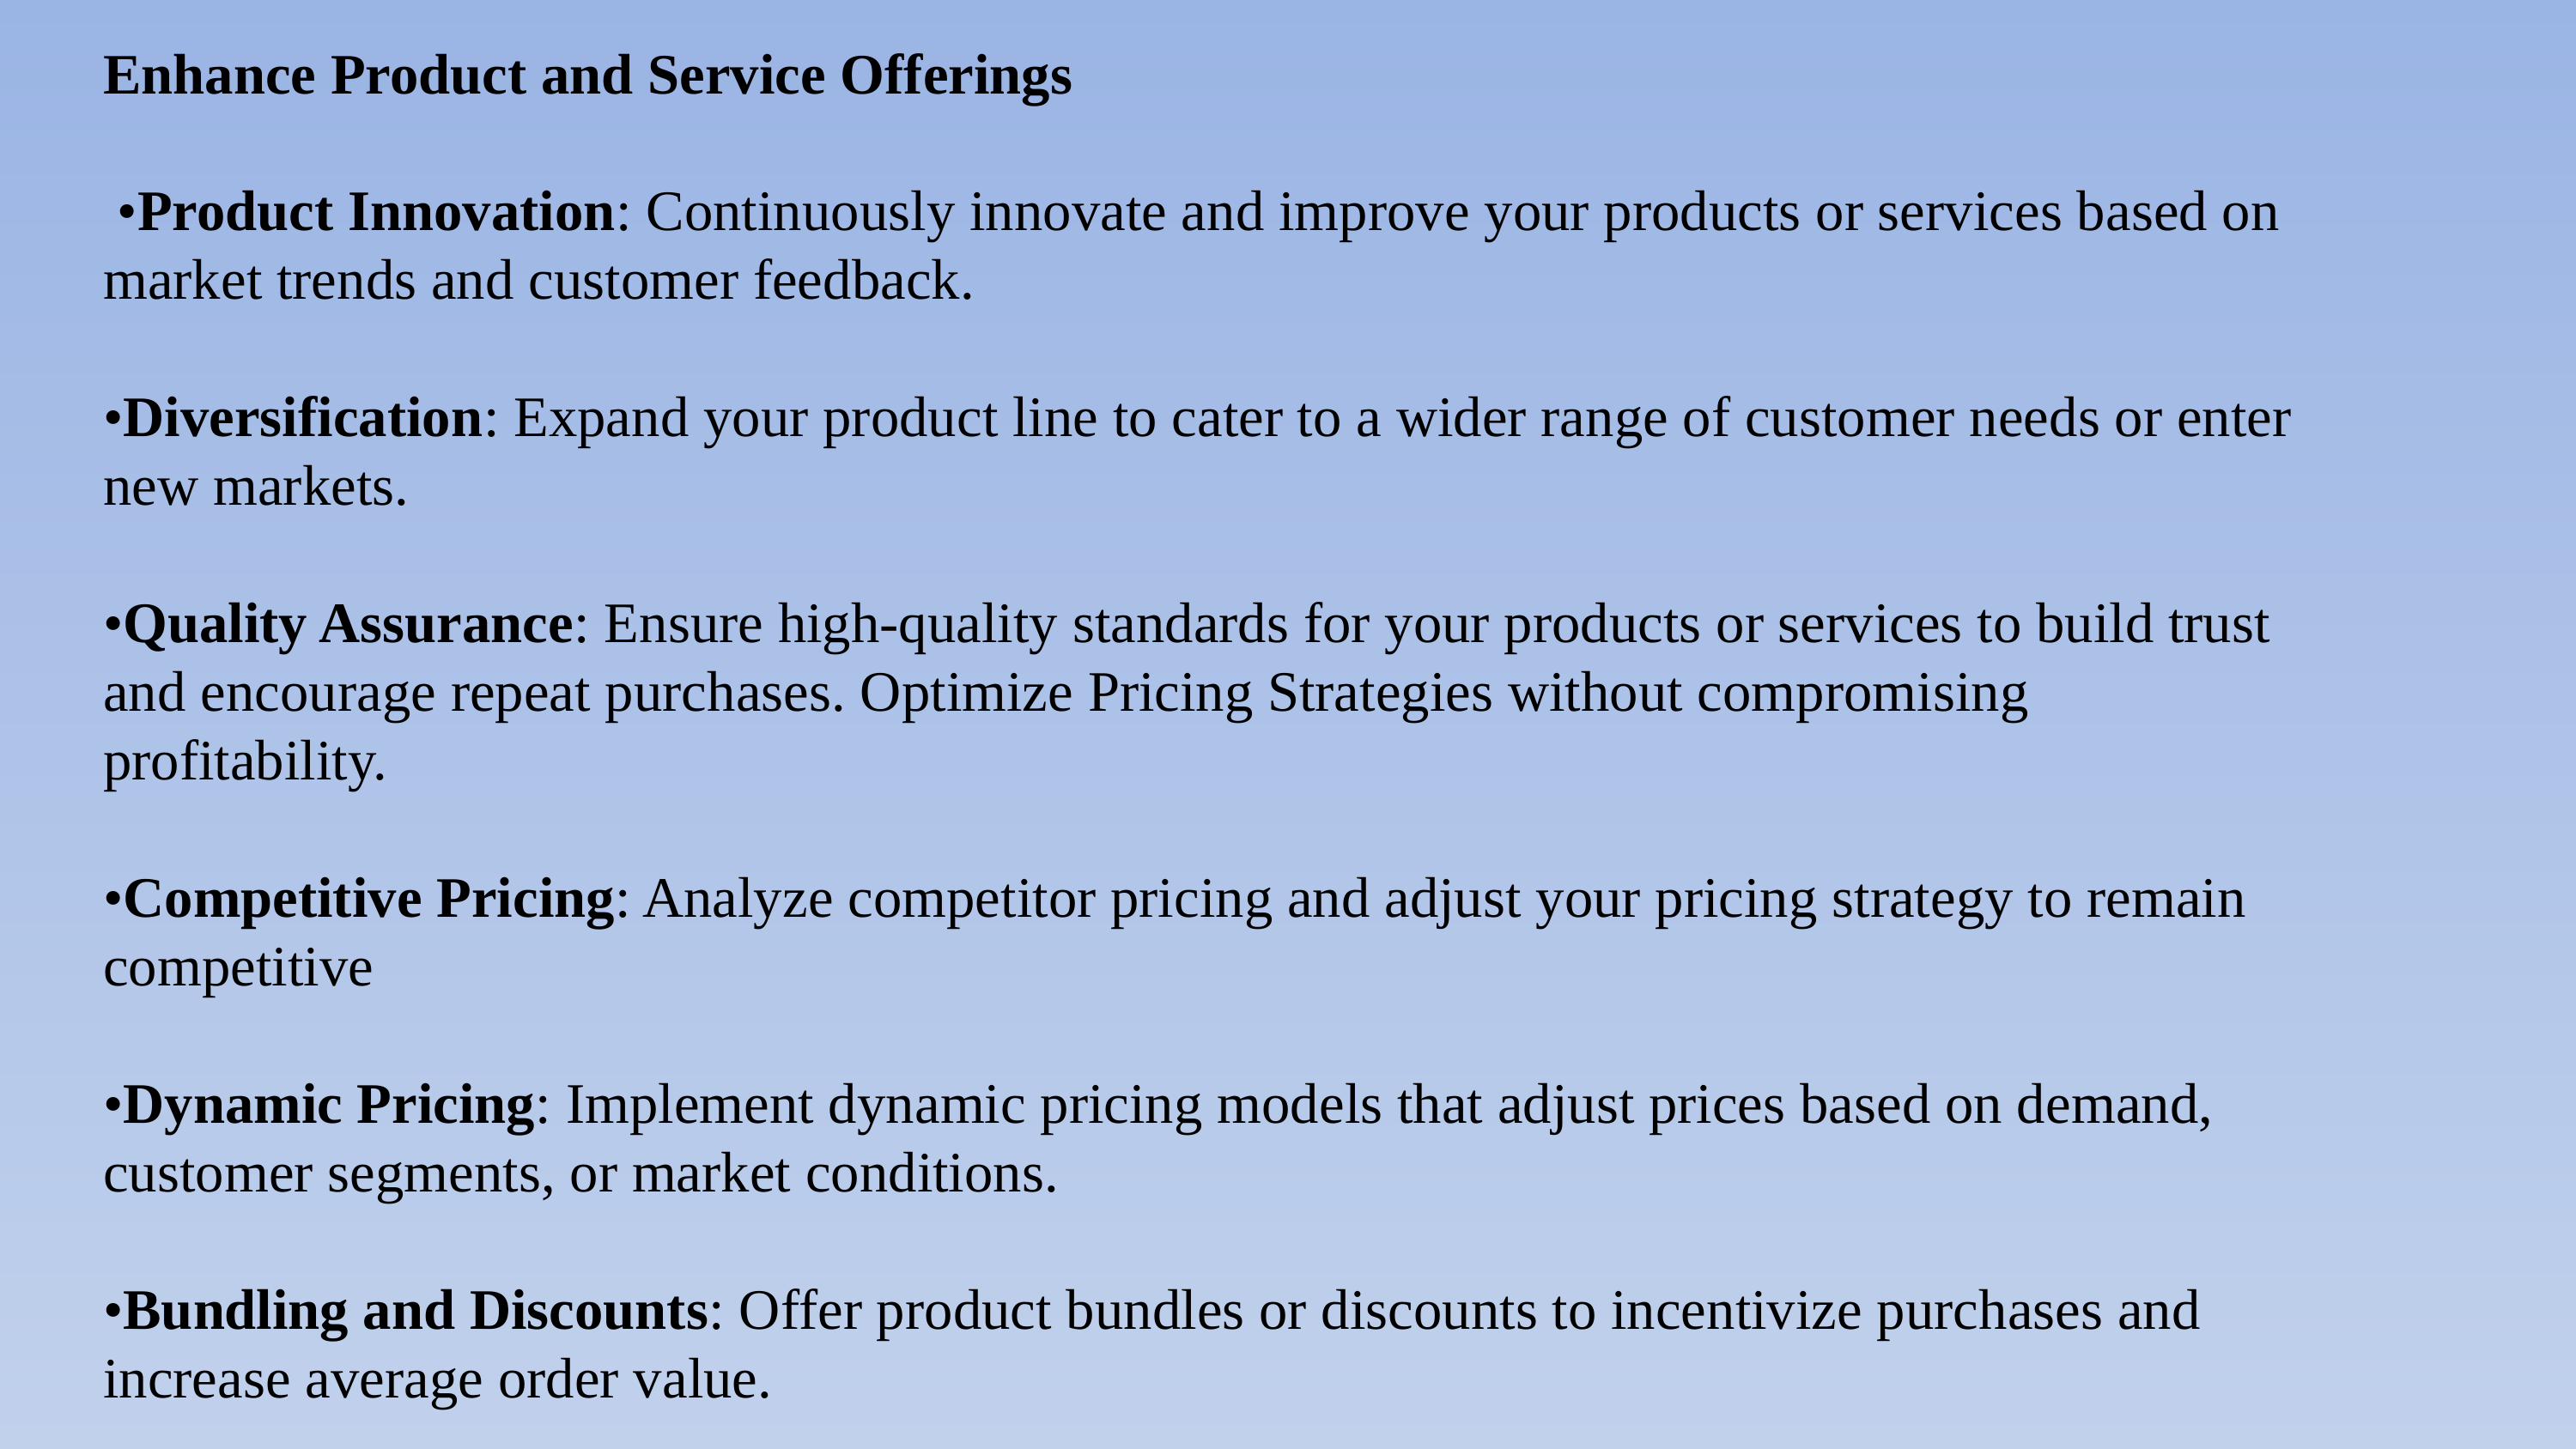

Enhance Product and Service Offerings

 •Product Innovation: Continuously innovate and improve your products or services based on market trends and customer feedback.

•Diversification: Expand your product line to cater to a wider range of customer needs or enter new markets.

•Quality Assurance: Ensure high-quality standards for your products or services to build trust and encourage repeat purchases. Optimize Pricing Strategies without compromising profitability.

•Competitive Pricing: Analyze competitor pricing and adjust your pricing strategy to remain competitive

•Dynamic Pricing: Implement dynamic pricing models that adjust prices based on demand, customer segments, or market conditions.

•Bundling and Discounts: Offer product bundles or discounts to incentivize purchases and increase average order value.